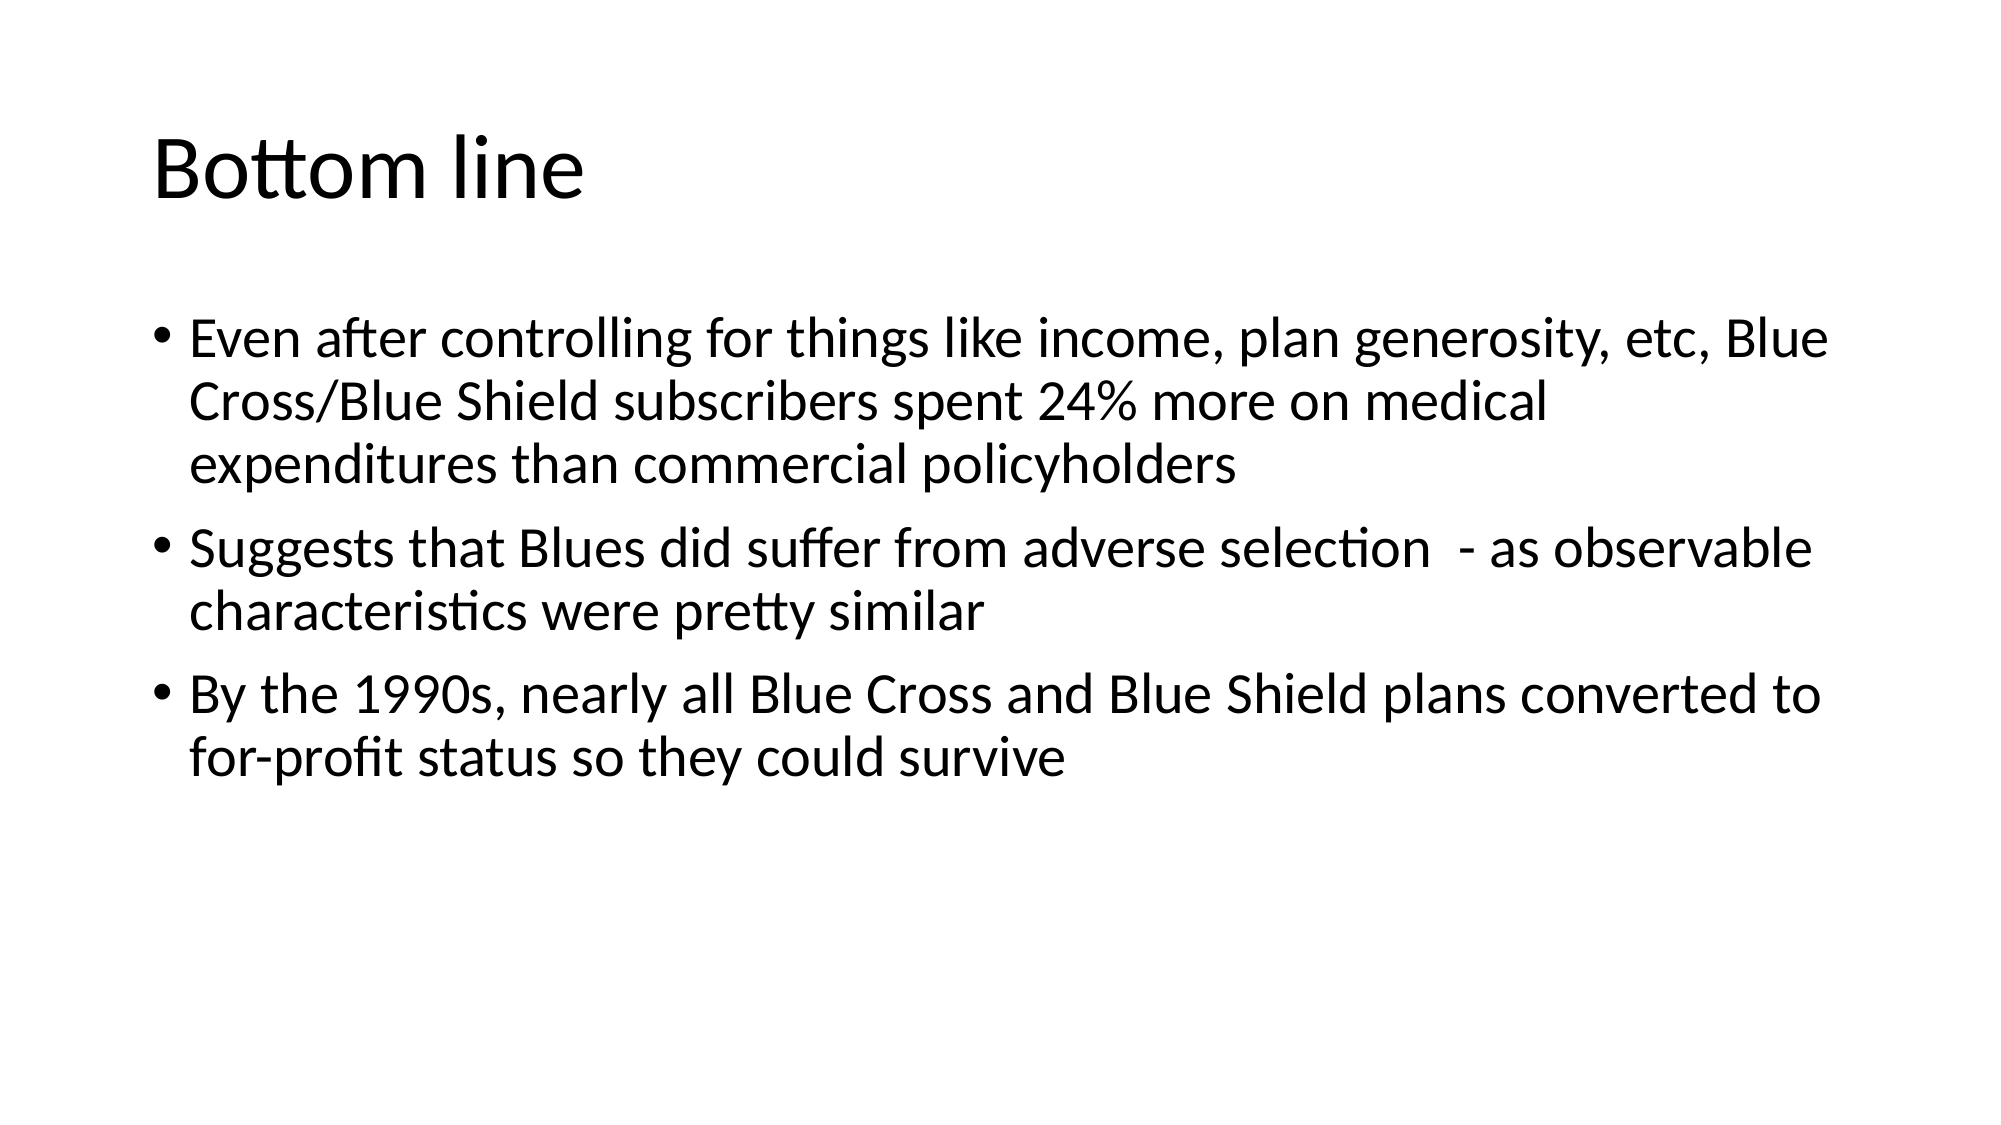

# Bottom line
Even after controlling for things like income, plan generosity, etc, Blue Cross/Blue Shield subscribers spent 24% more on medical expenditures than commercial policyholders
Suggests that Blues did suffer from adverse selection  - as observable characteristics were pretty similar
By the 1990s, nearly all Blue Cross and Blue Shield plans converted to for-profit status so they could survive